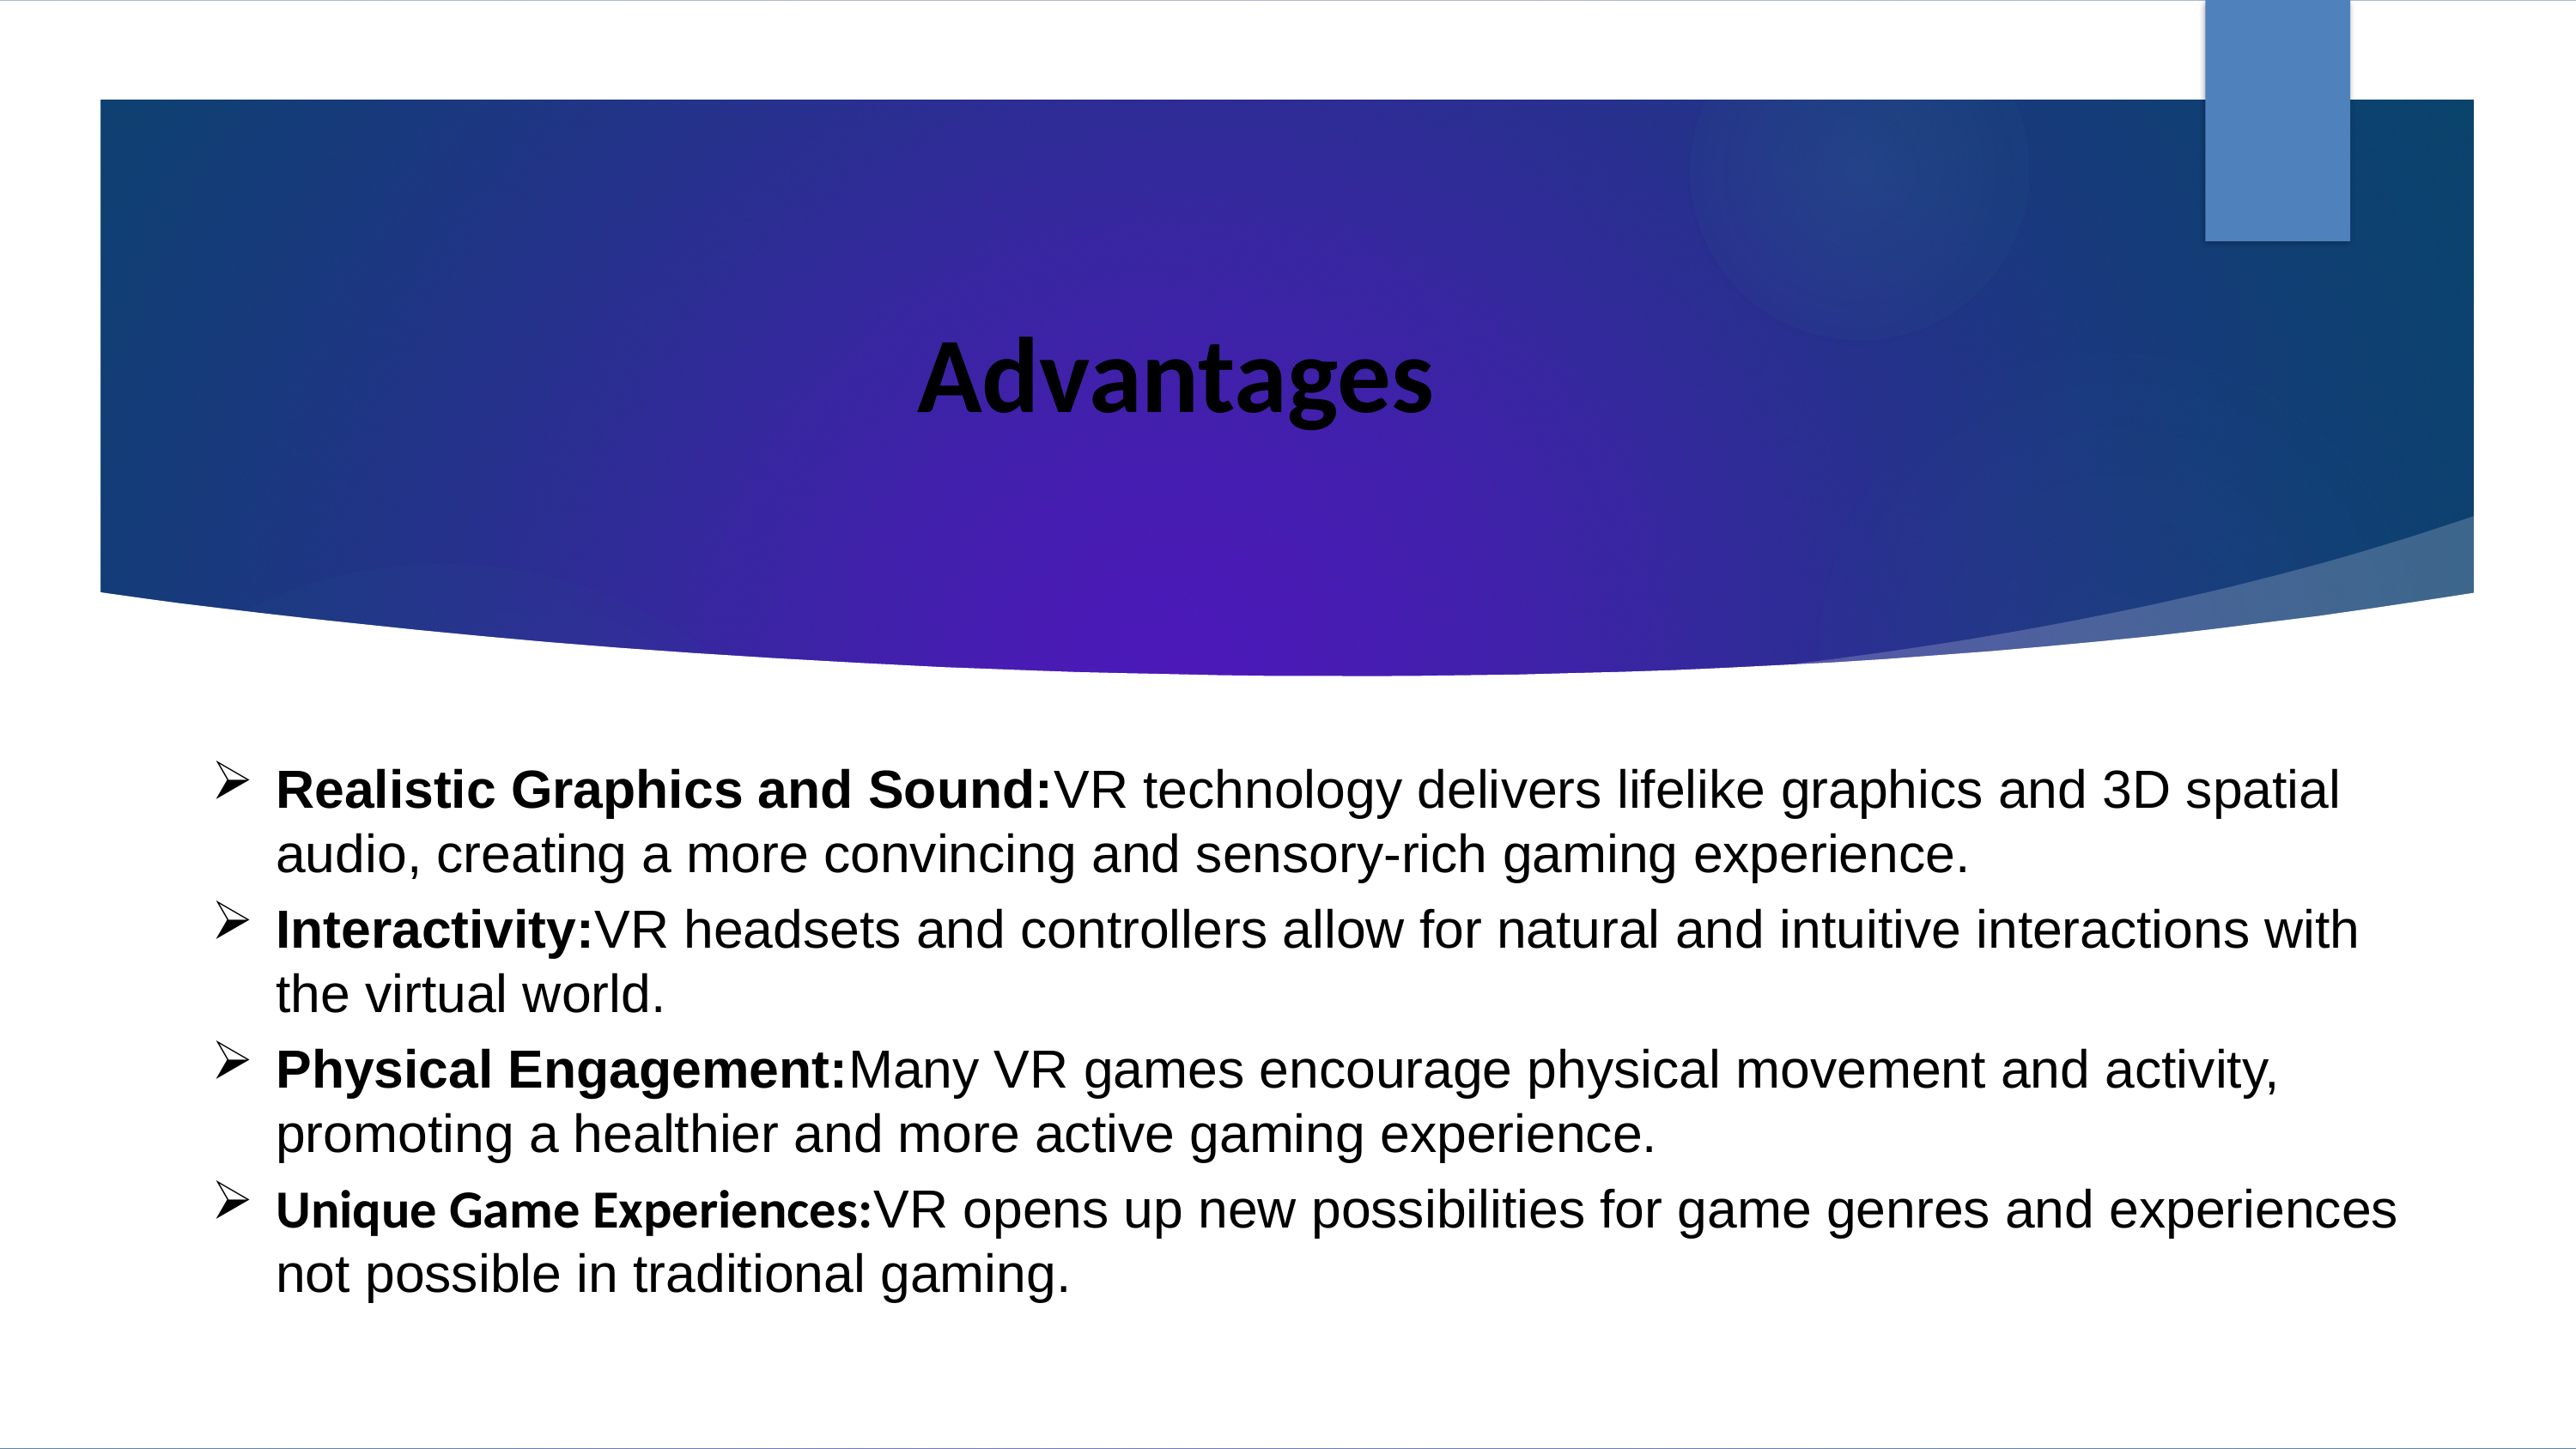

# Advantages
Realistic Graphics and Sound:VR technology delivers lifelike graphics and 3D spatial audio, creating a more convincing and sensory-rich gaming experience.
Interactivity:VR headsets and controllers allow for natural and intuitive interactions with the virtual world.
Physical Engagement:Many VR games encourage physical movement and activity, promoting a healthier and more active gaming experience.
Unique Game Experiences:VR opens up new possibilities for game genres and experiences not possible in traditional gaming.